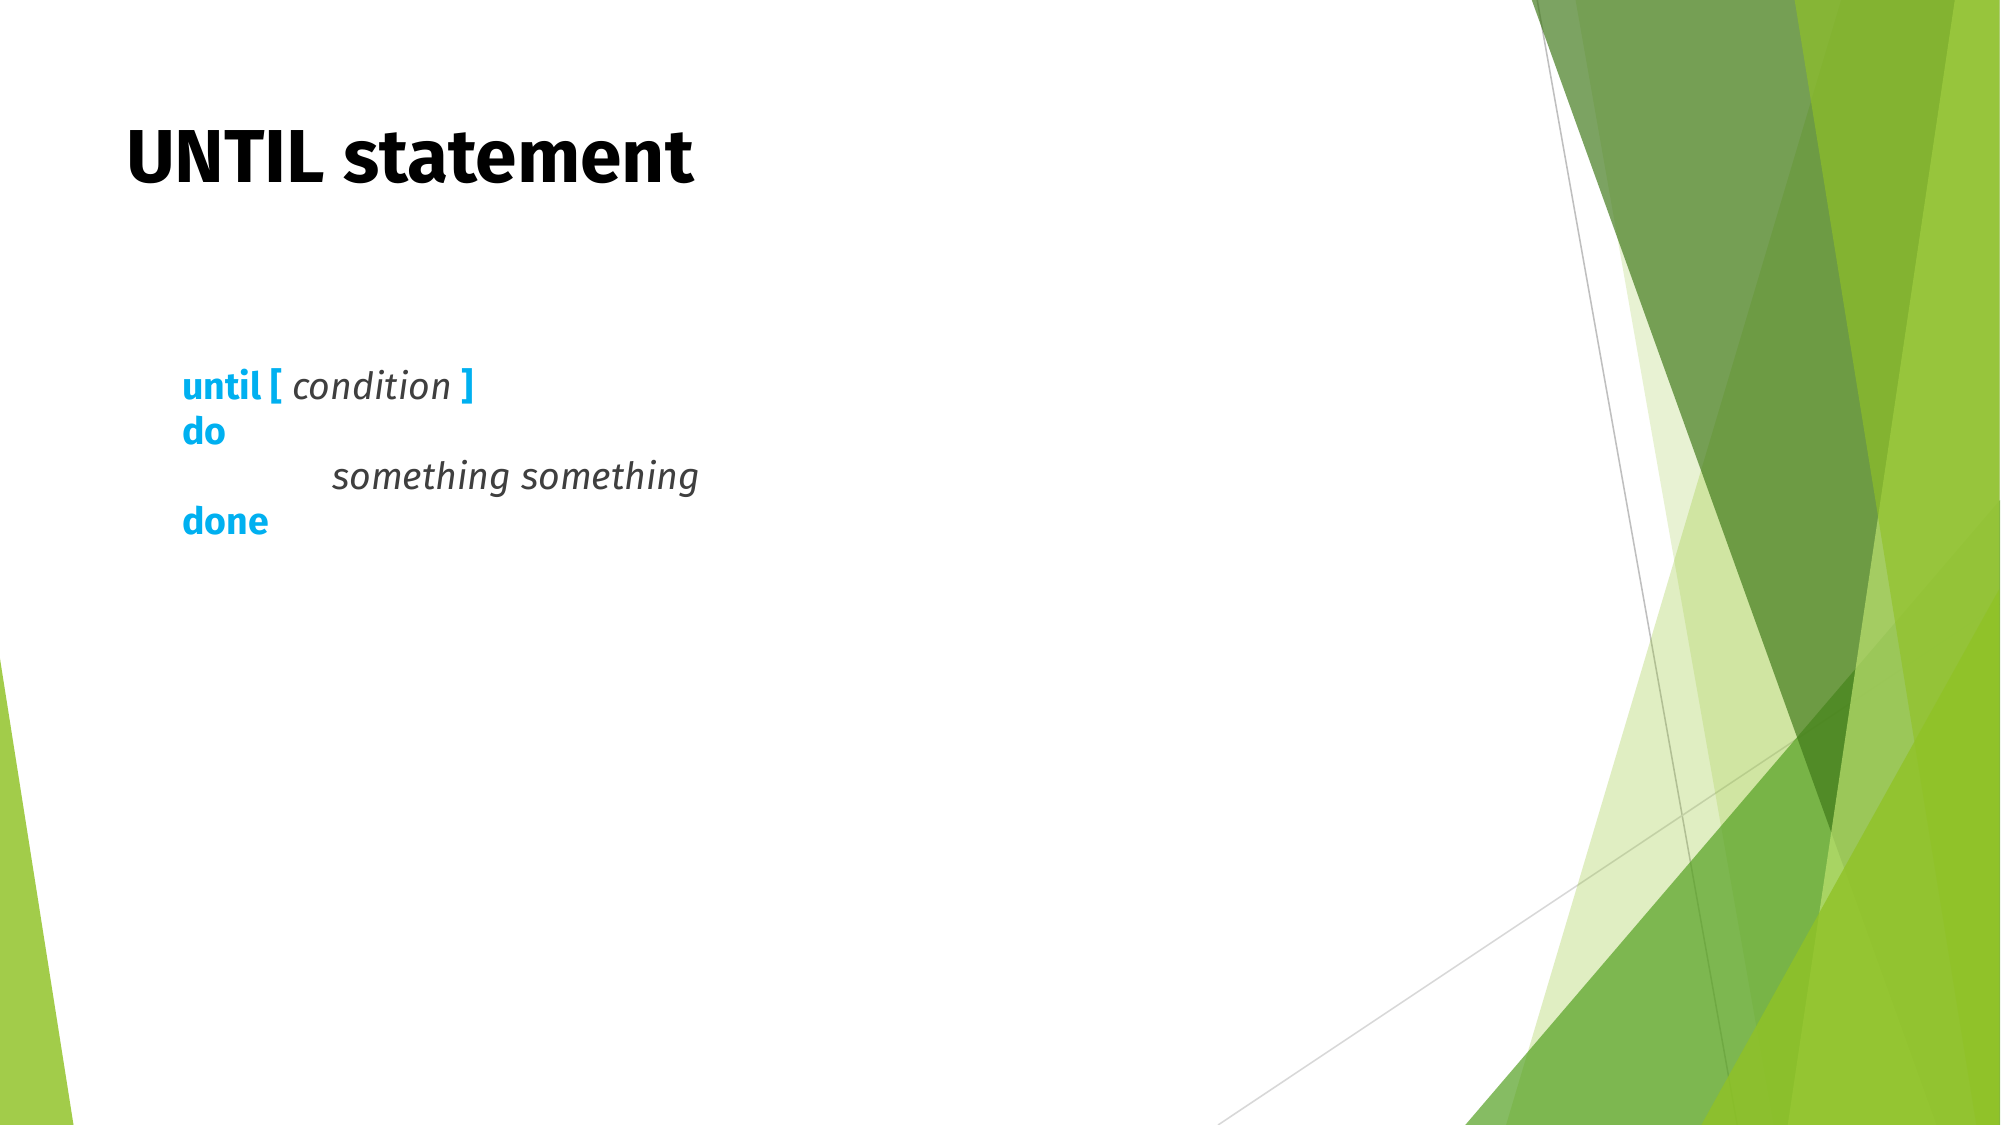

# UNTIL statement
	until [ condition ]
do
 	something something
done